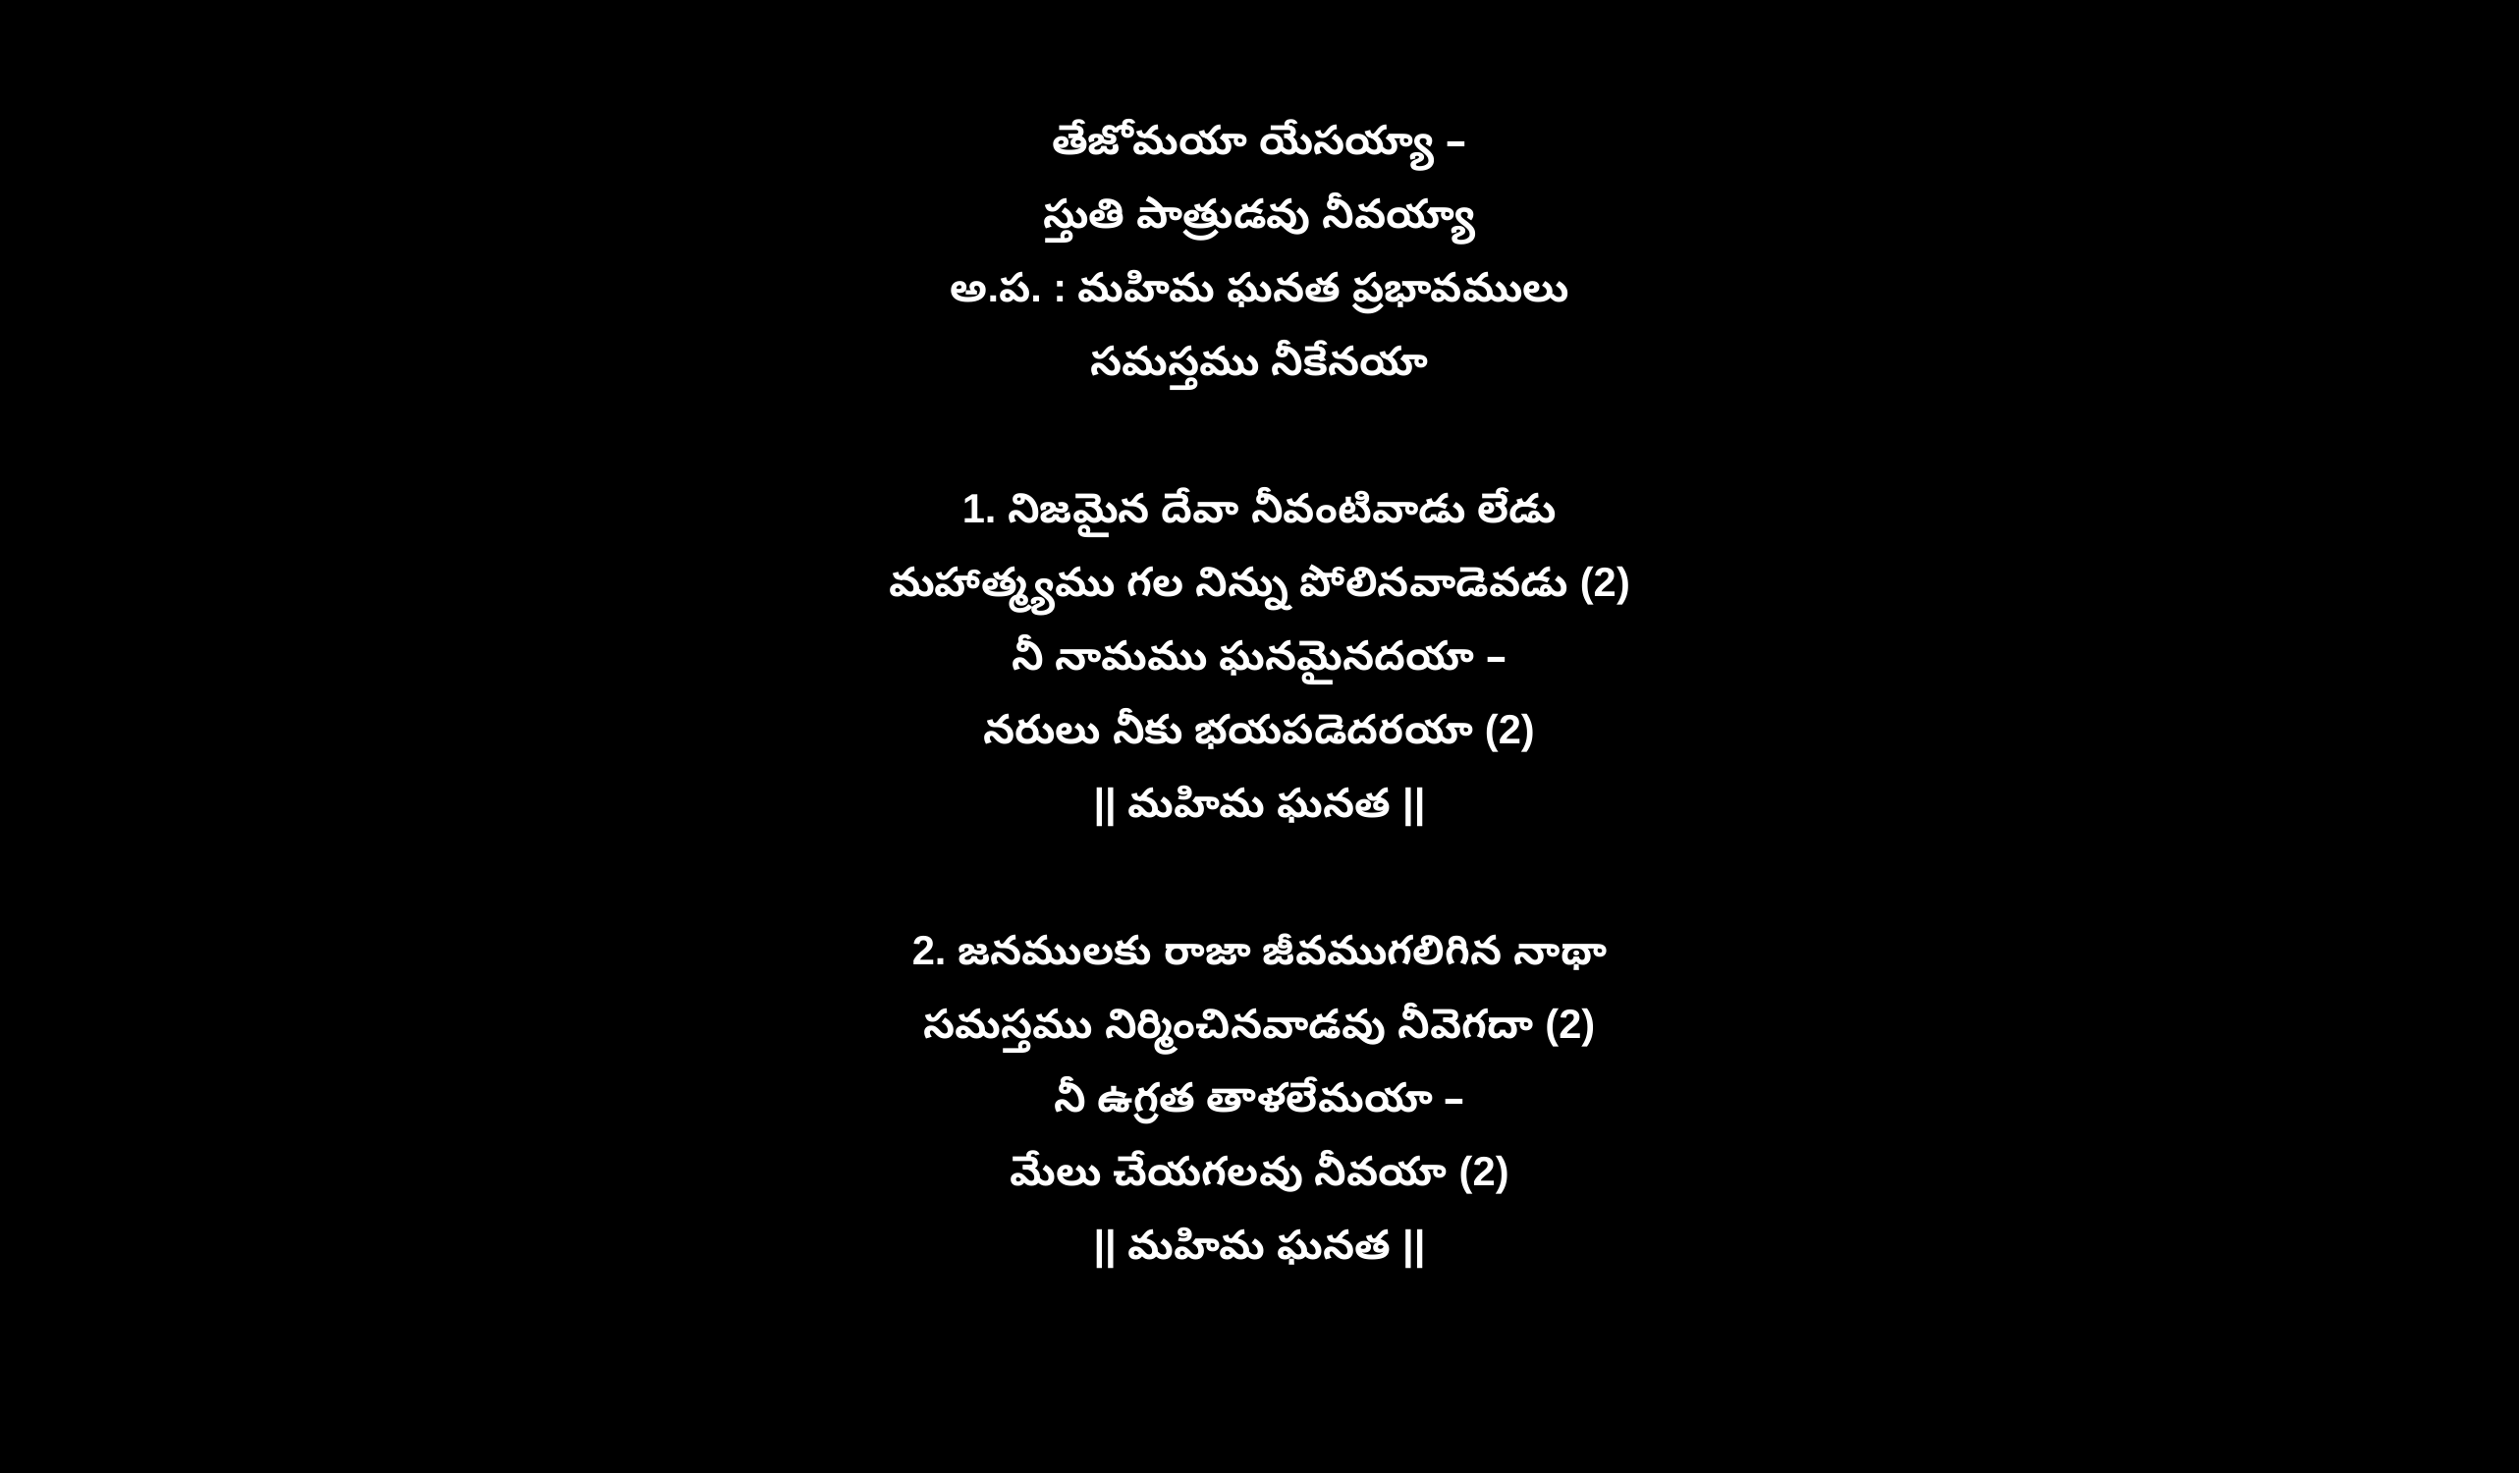

తేజోమయా యేసయ్యా –
స్తుతి పాత్రుడవు నీవయ్యా
అ.ప. : మహిమ ఘనత ప్రభావములు
సమస్తము నీకేనయా

1. నిజమైన దేవా నీవంటివాడు లేడు
మహాత్మ్యము గల నిన్ను పోలినవాడెవడు (2)
నీ నామము ఘనమైనదయా –
నరులు నీకు భయపడెదరయా (2)
|| మహిమ ఘనత ||

2. జనములకు రాజా జీవముగలిగిన నాథా
సమస్తము నిర్మించినవాడవు నీవెగదా (2)
నీ ఉగ్రత తాళలేమయా –
మేలు చేయగలవు నీవయా (2)
|| మహిమ ఘనత ||